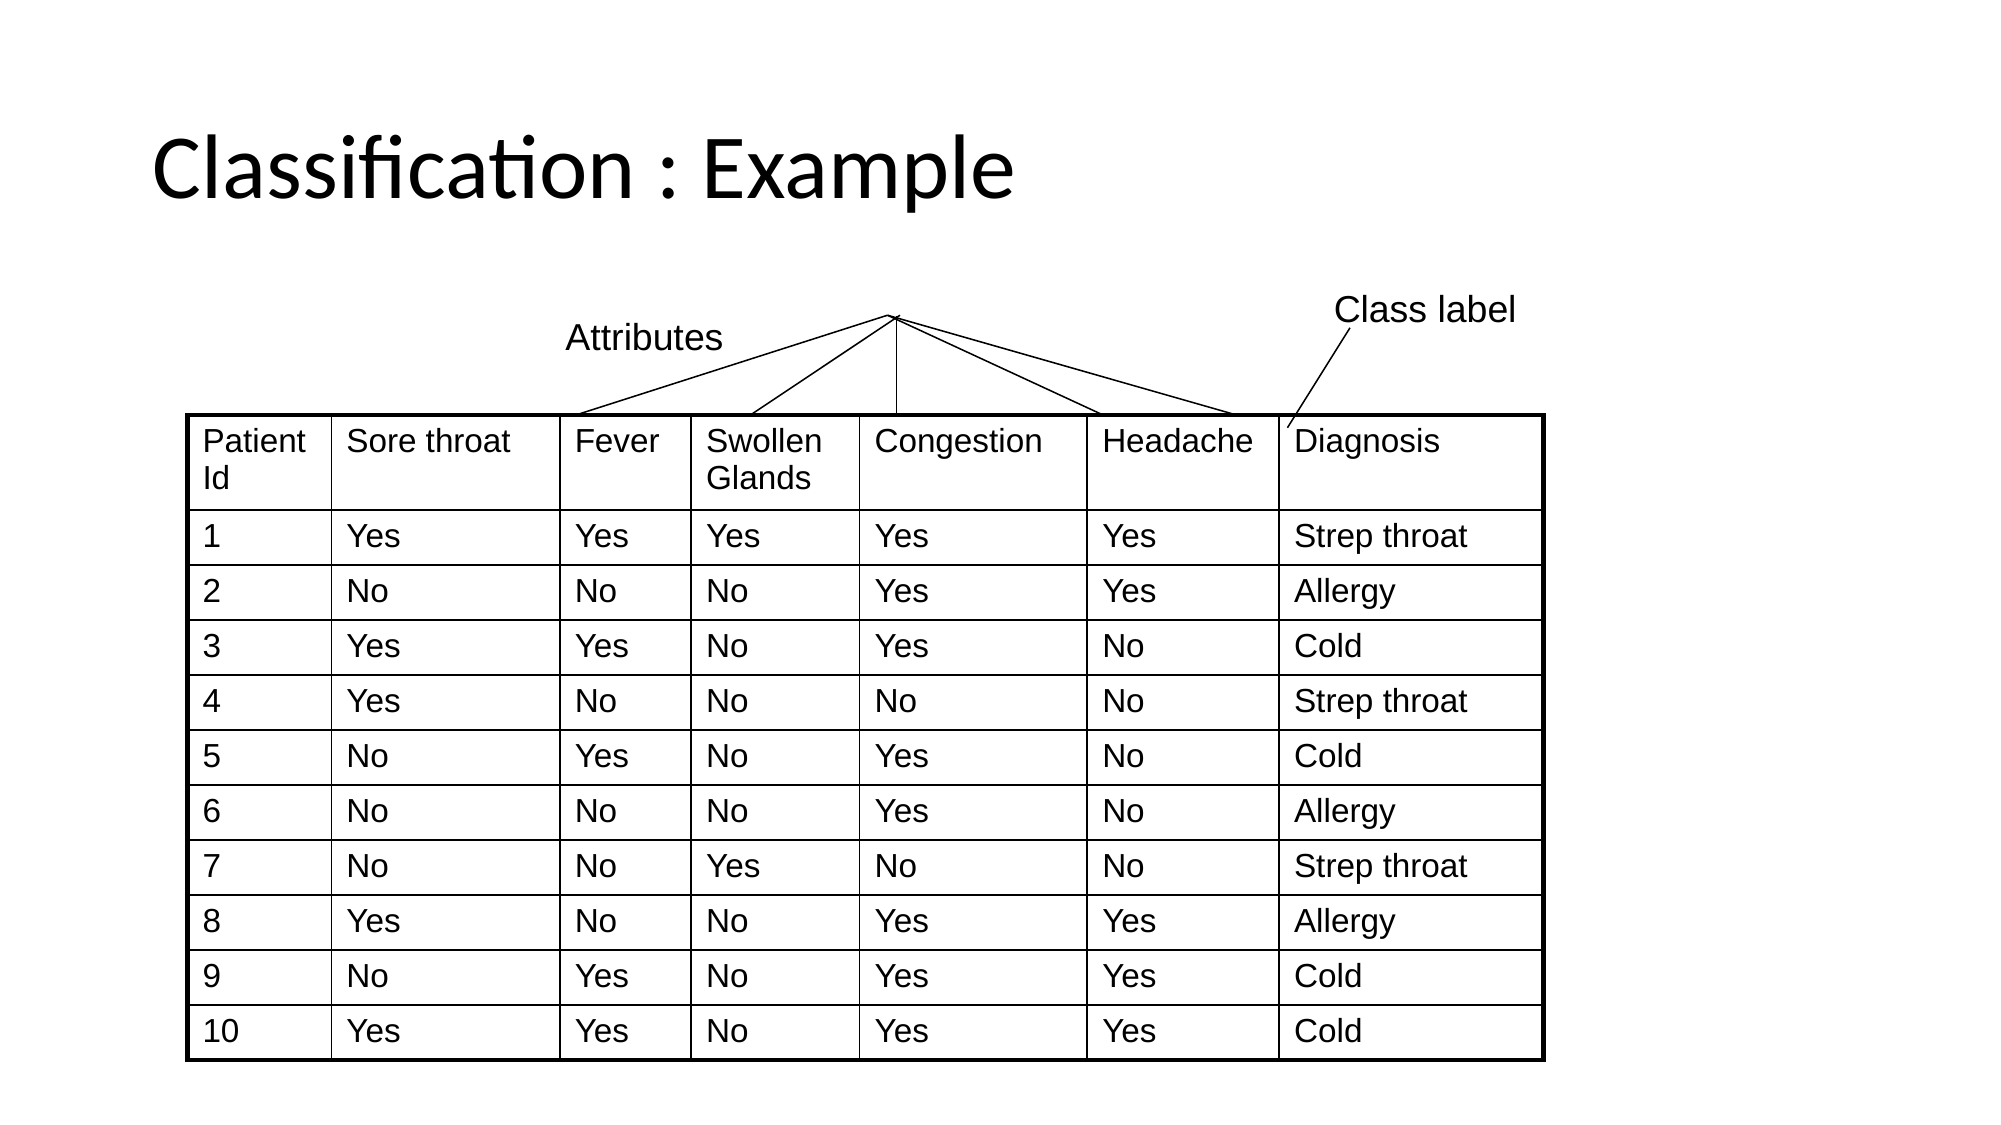

# Classification : Example
Class label
Attributes

| Patient Id | Sore throat | Fever | Swollen Glands | Congestion | Headache | Diagnosis |
| --- | --- | --- | --- | --- | --- | --- |
| 1 | Yes | Yes | Yes | Yes | Yes | Strep throat |
| 2 | No | No | No | Yes | Yes | Allergy |
| 3 | Yes | Yes | No | Yes | No | Cold |
| 4 | Yes | No | No | No | No | Strep throat |
| 5 | No | Yes | No | Yes | No | Cold |
| 6 | No | No | No | Yes | No | Allergy |
| 7 | No | No | Yes | No | No | Strep throat |
| 8 | Yes | No | No | Yes | Yes | Allergy |
| 9 | No | Yes | No | Yes | Yes | Cold |
| 10 | Yes | Yes | No | Yes | Yes | Cold |